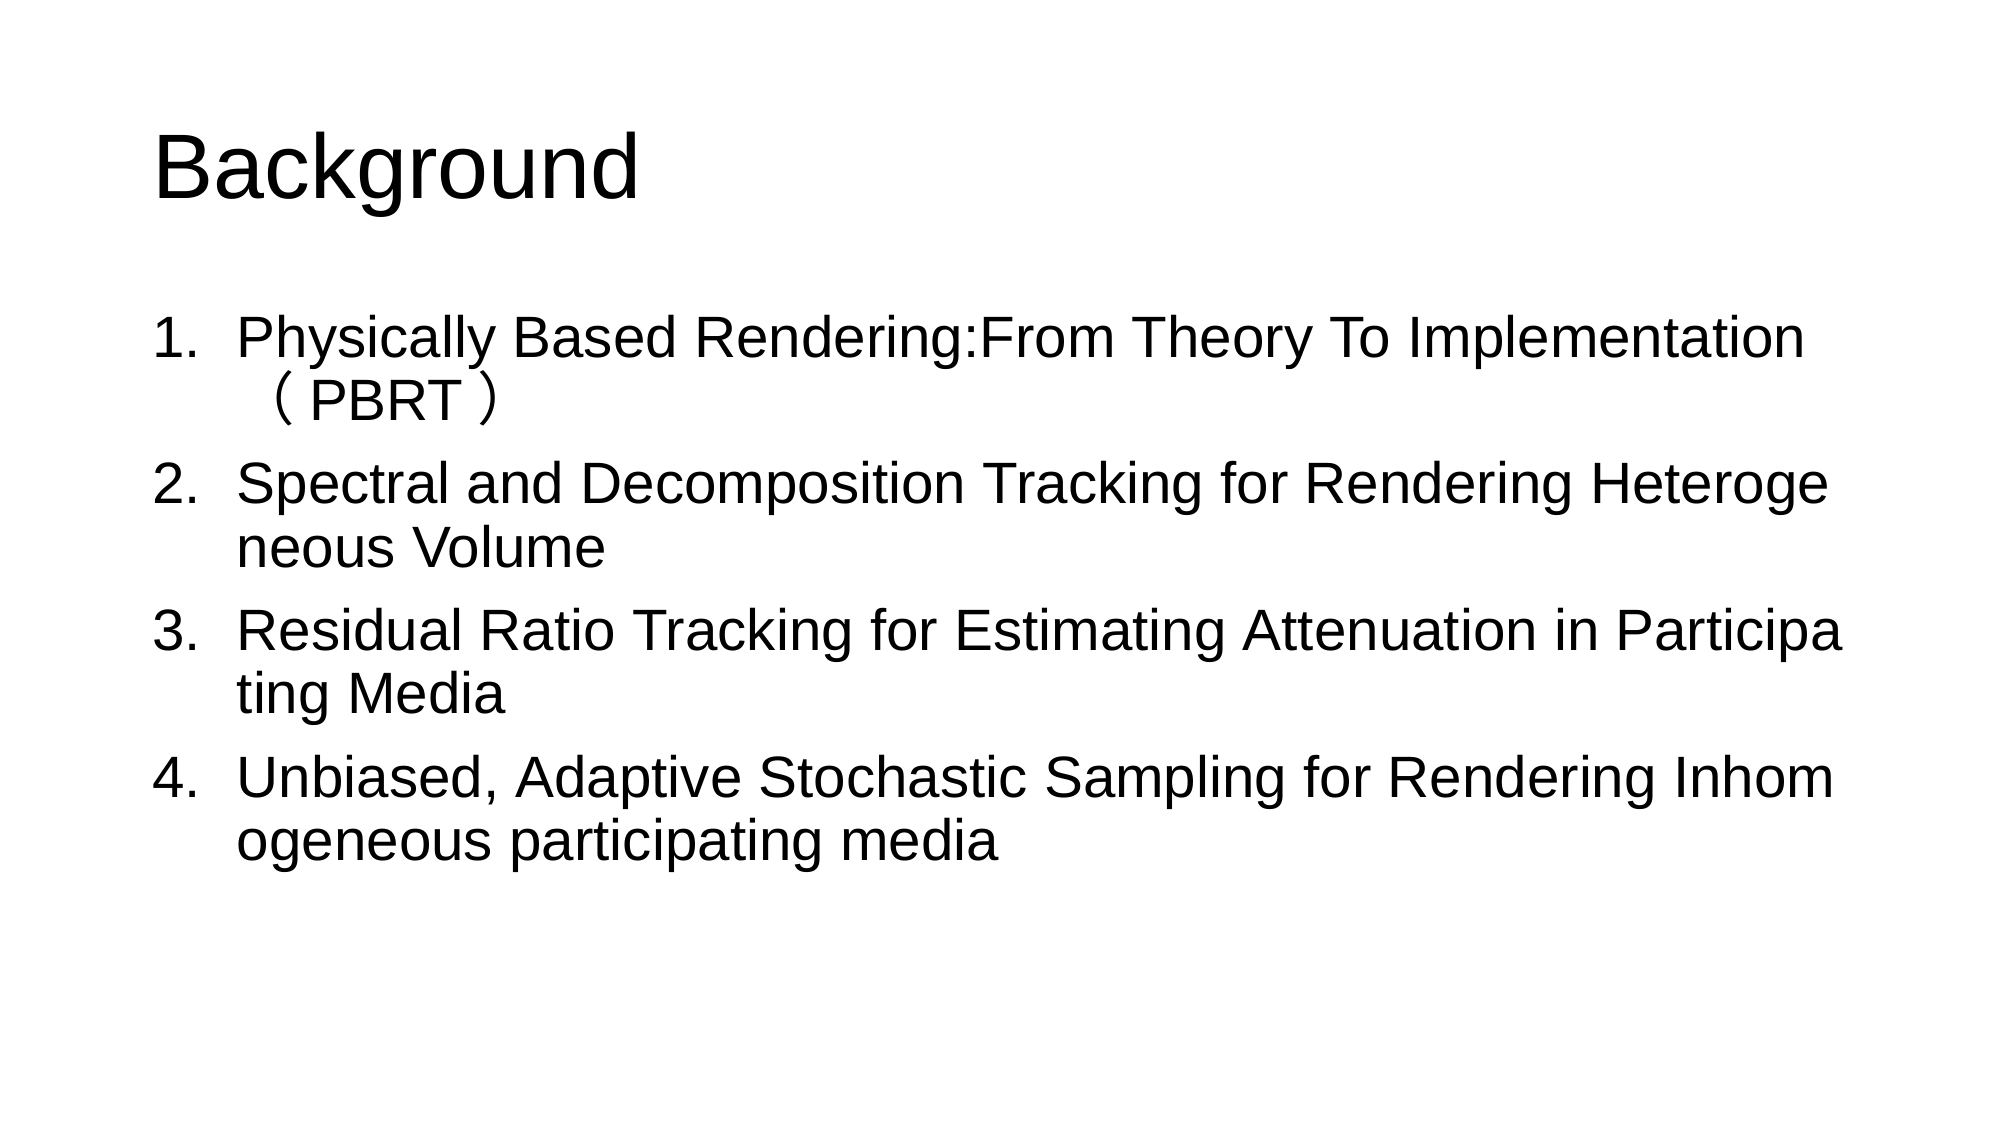

# Background
Physically Based Rendering:From Theory To Implementation（PBRT）
Spectral and Decomposition Tracking for Rendering Heterogeneous Volume
Residual Ratio Tracking for Estimating Attenuation in Participating Media
Unbiased, Adaptive Stochastic Sampling for Rendering Inhomogeneous participating media